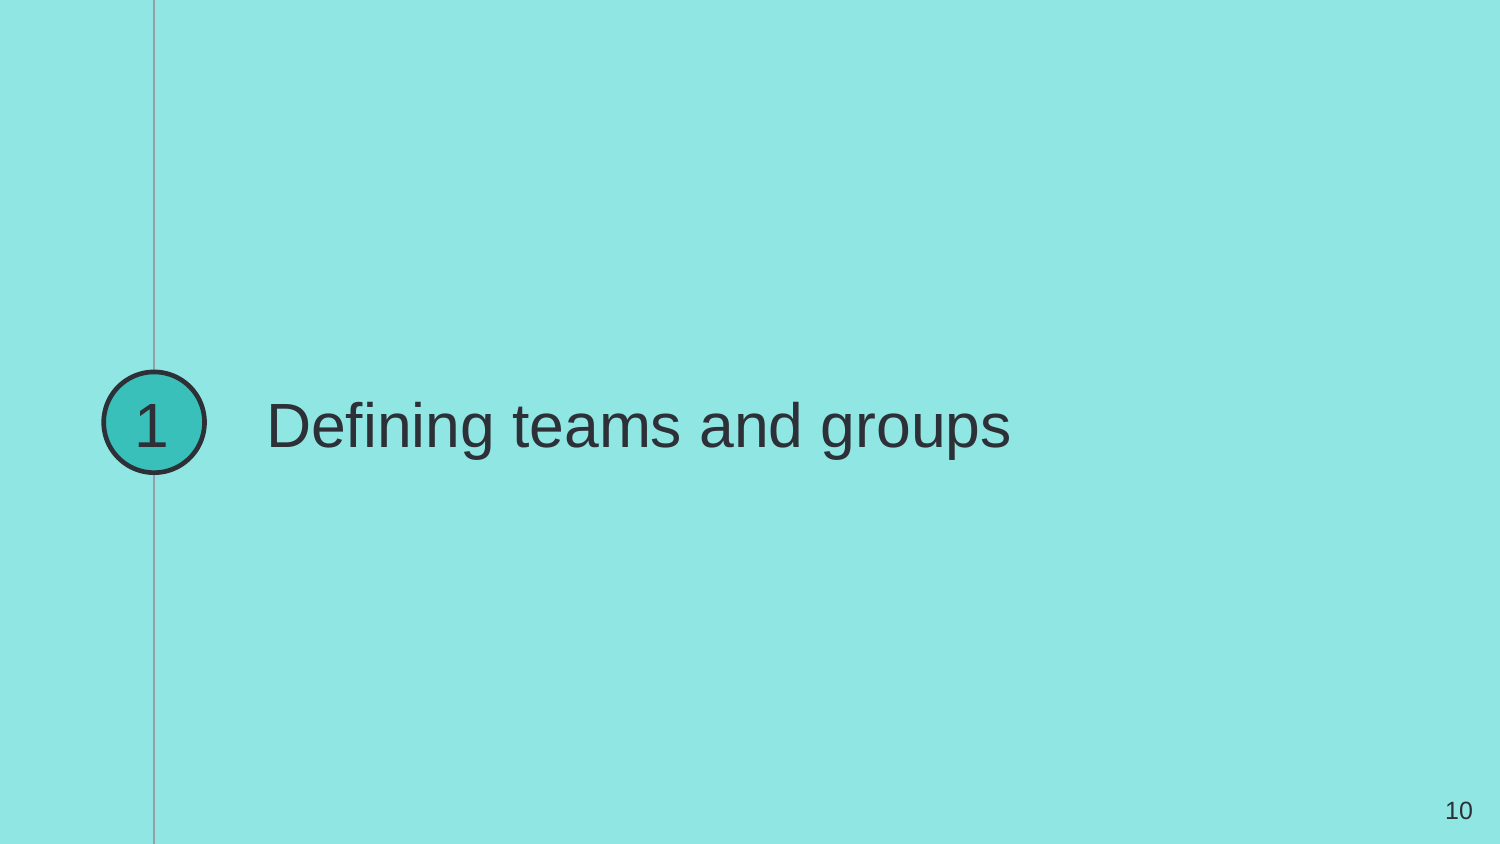

1
# Defining teams and groups
10